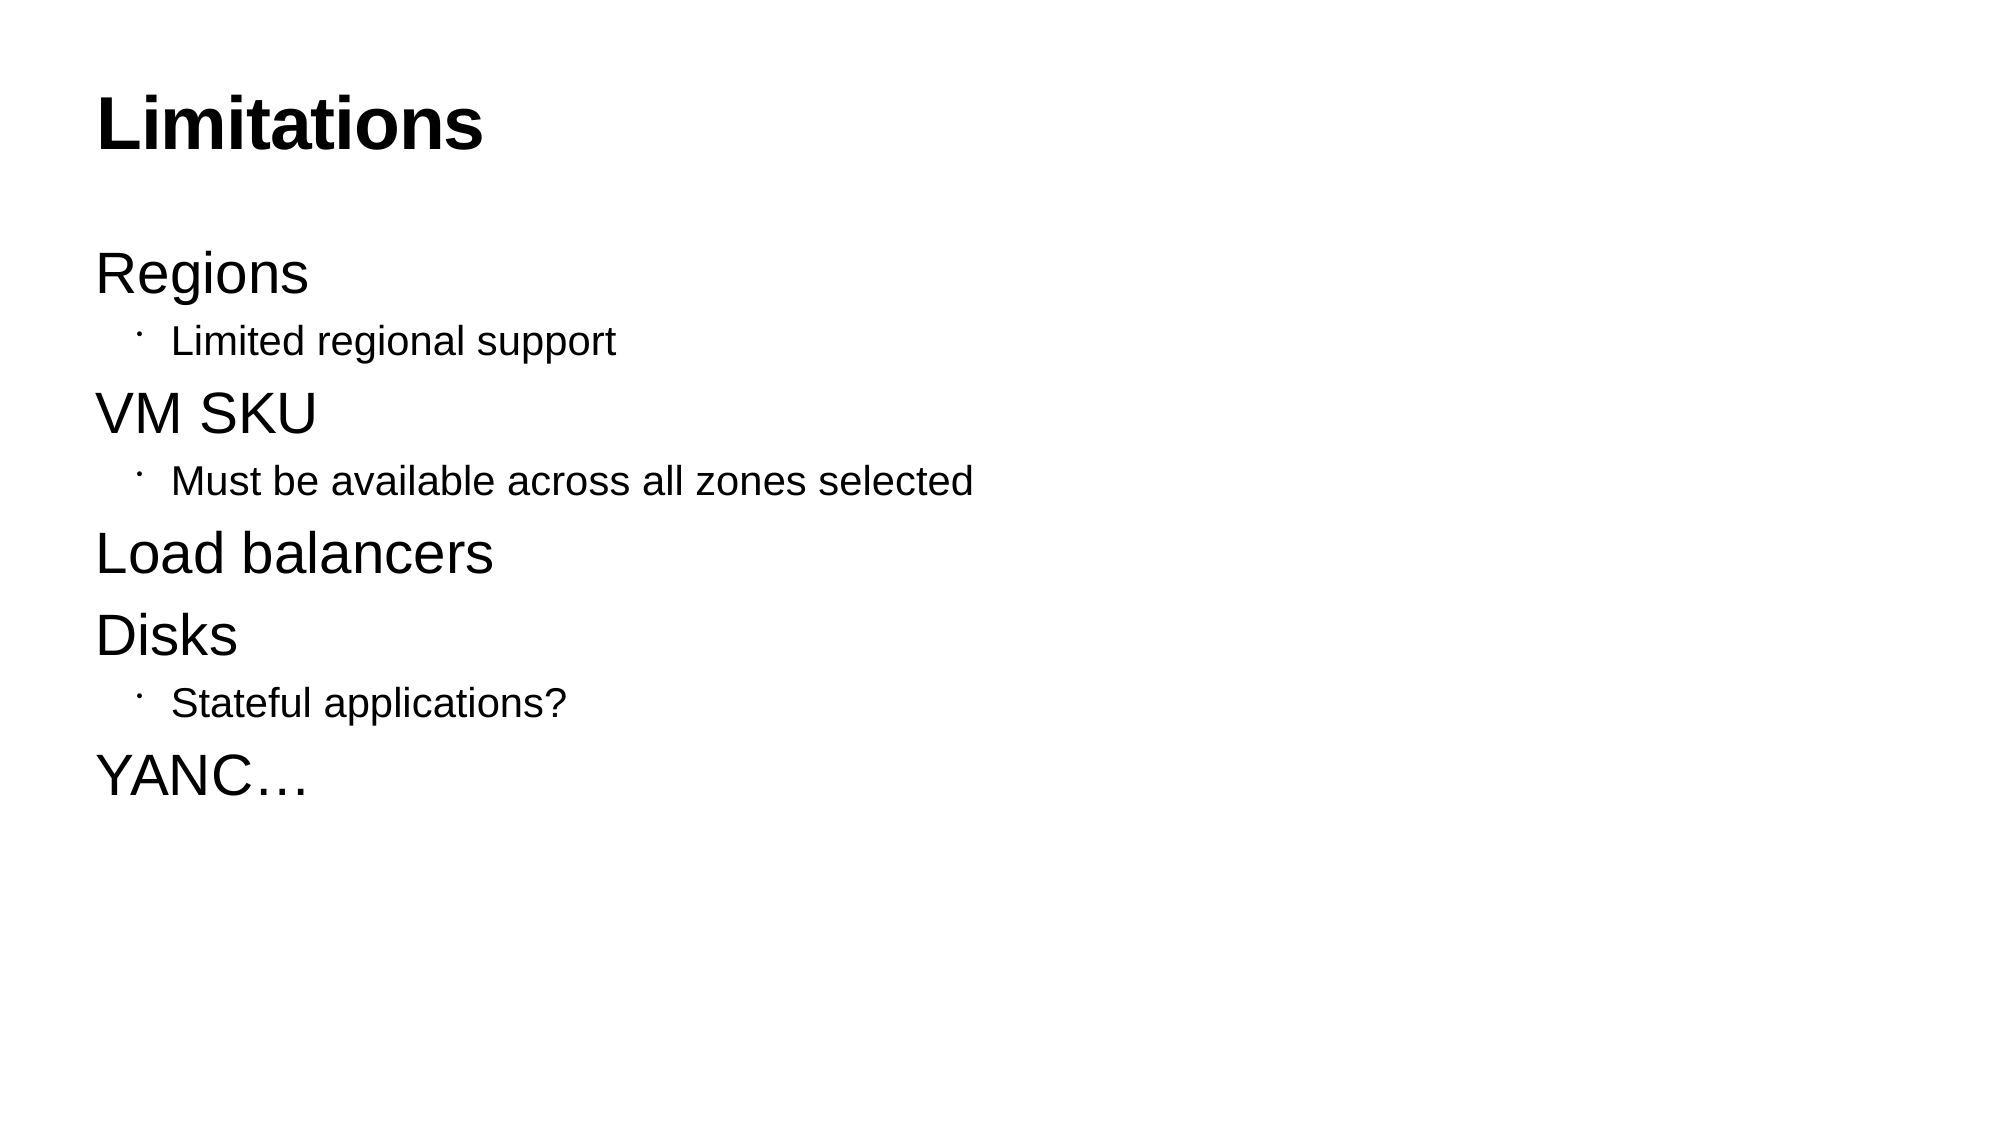

# Limitations
Regions
Limited regional support
VM SKU
Must be available across all zones selected
Load balancers
Disks
Stateful applications?
YANC…